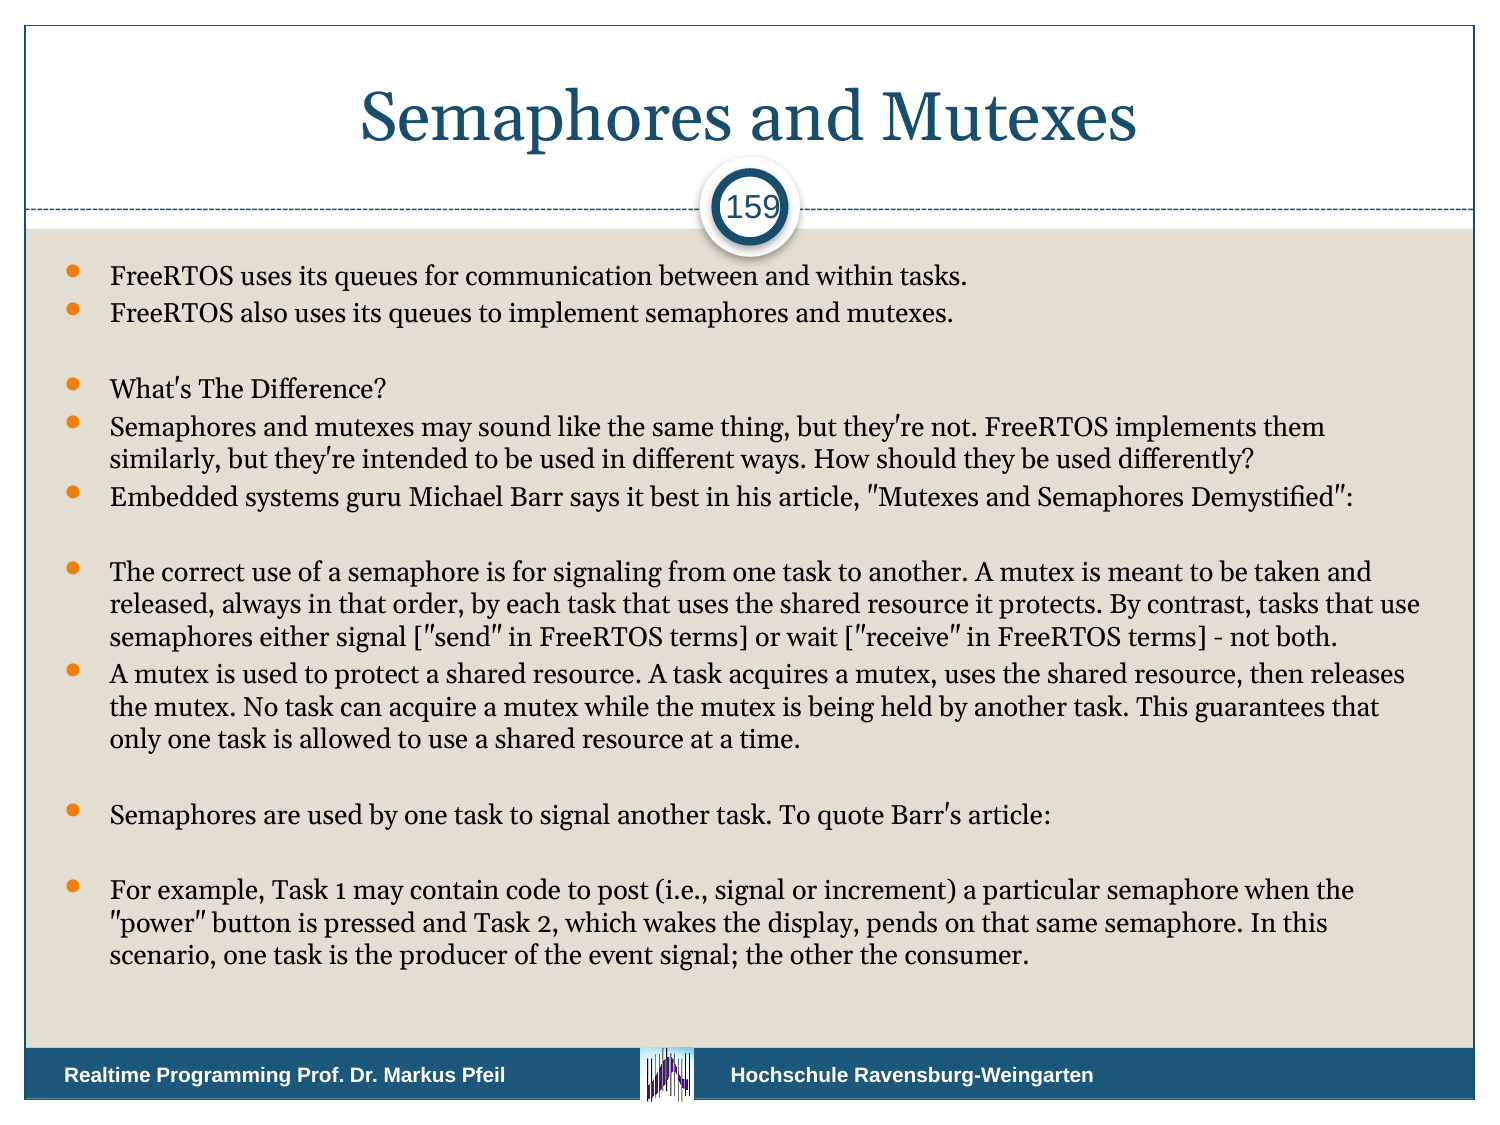

# Semaphores and Mutexes
159
FreeRTOS uses its queues for communication between and within tasks.
FreeRTOS also uses its queues to implement semaphores and mutexes.

What's The Difference?
Semaphores and mutexes may sound like the same thing, but they're not. FreeRTOS implements them similarly, but they're intended to be used in different ways. How should they be used differently?
Embedded systems guru Michael Barr says it best in his article, "Mutexes and Semaphores Demystified":

The correct use of a semaphore is for signaling from one task to another. A mutex is meant to be taken and released, always in that order, by each task that uses the shared resource it protects. By contrast, tasks that use semaphores either signal ["send" in FreeRTOS terms] or wait ["receive" in FreeRTOS terms] - not both.
A mutex is used to protect a shared resource. A task acquires a mutex, uses the shared resource, then releases the mutex. No task can acquire a mutex while the mutex is being held by another task. This guarantees that only one task is allowed to use a shared resource at a time.

Semaphores are used by one task to signal another task. To quote Barr's article:

For example, Task 1 may contain code to post (i.e., signal or increment) a particular semaphore when the "power" button is pressed and Task 2, which wakes the display, pends on that same semaphore. In this scenario, one task is the producer of the event signal; the other the consumer.
Realtime Programming Prof. Dr. Markus Pfeil